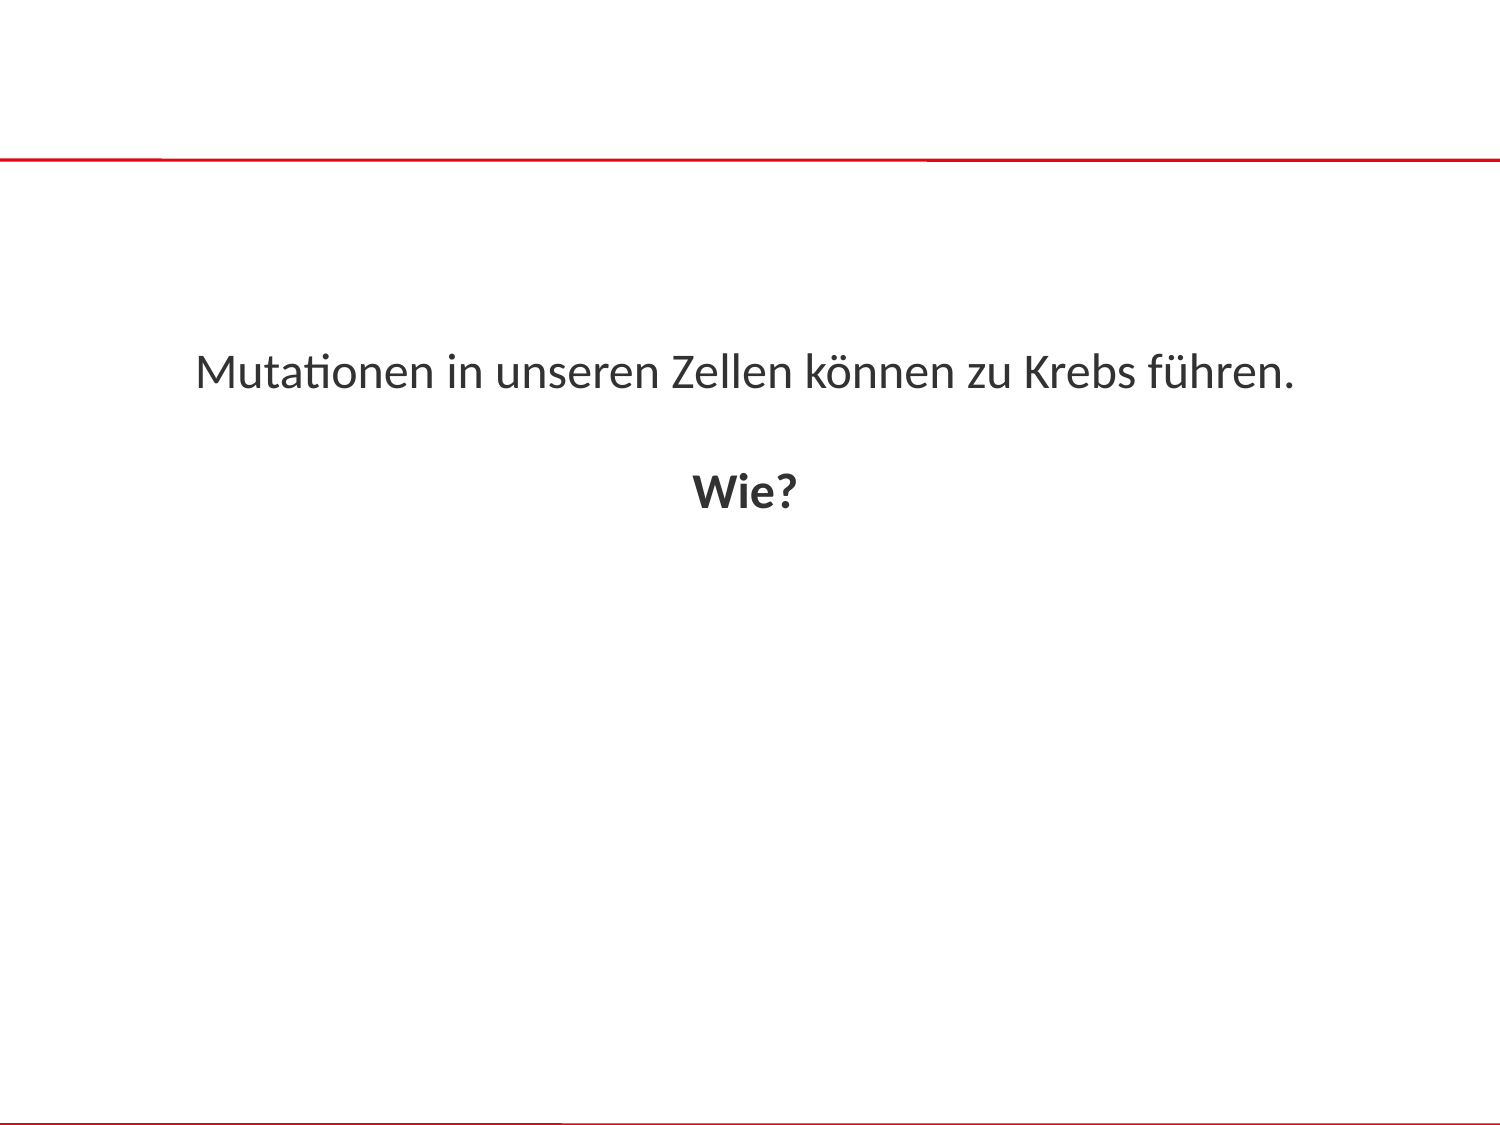

#
Mutationen in unseren Zellen können zu Krebs führen.

Wie?